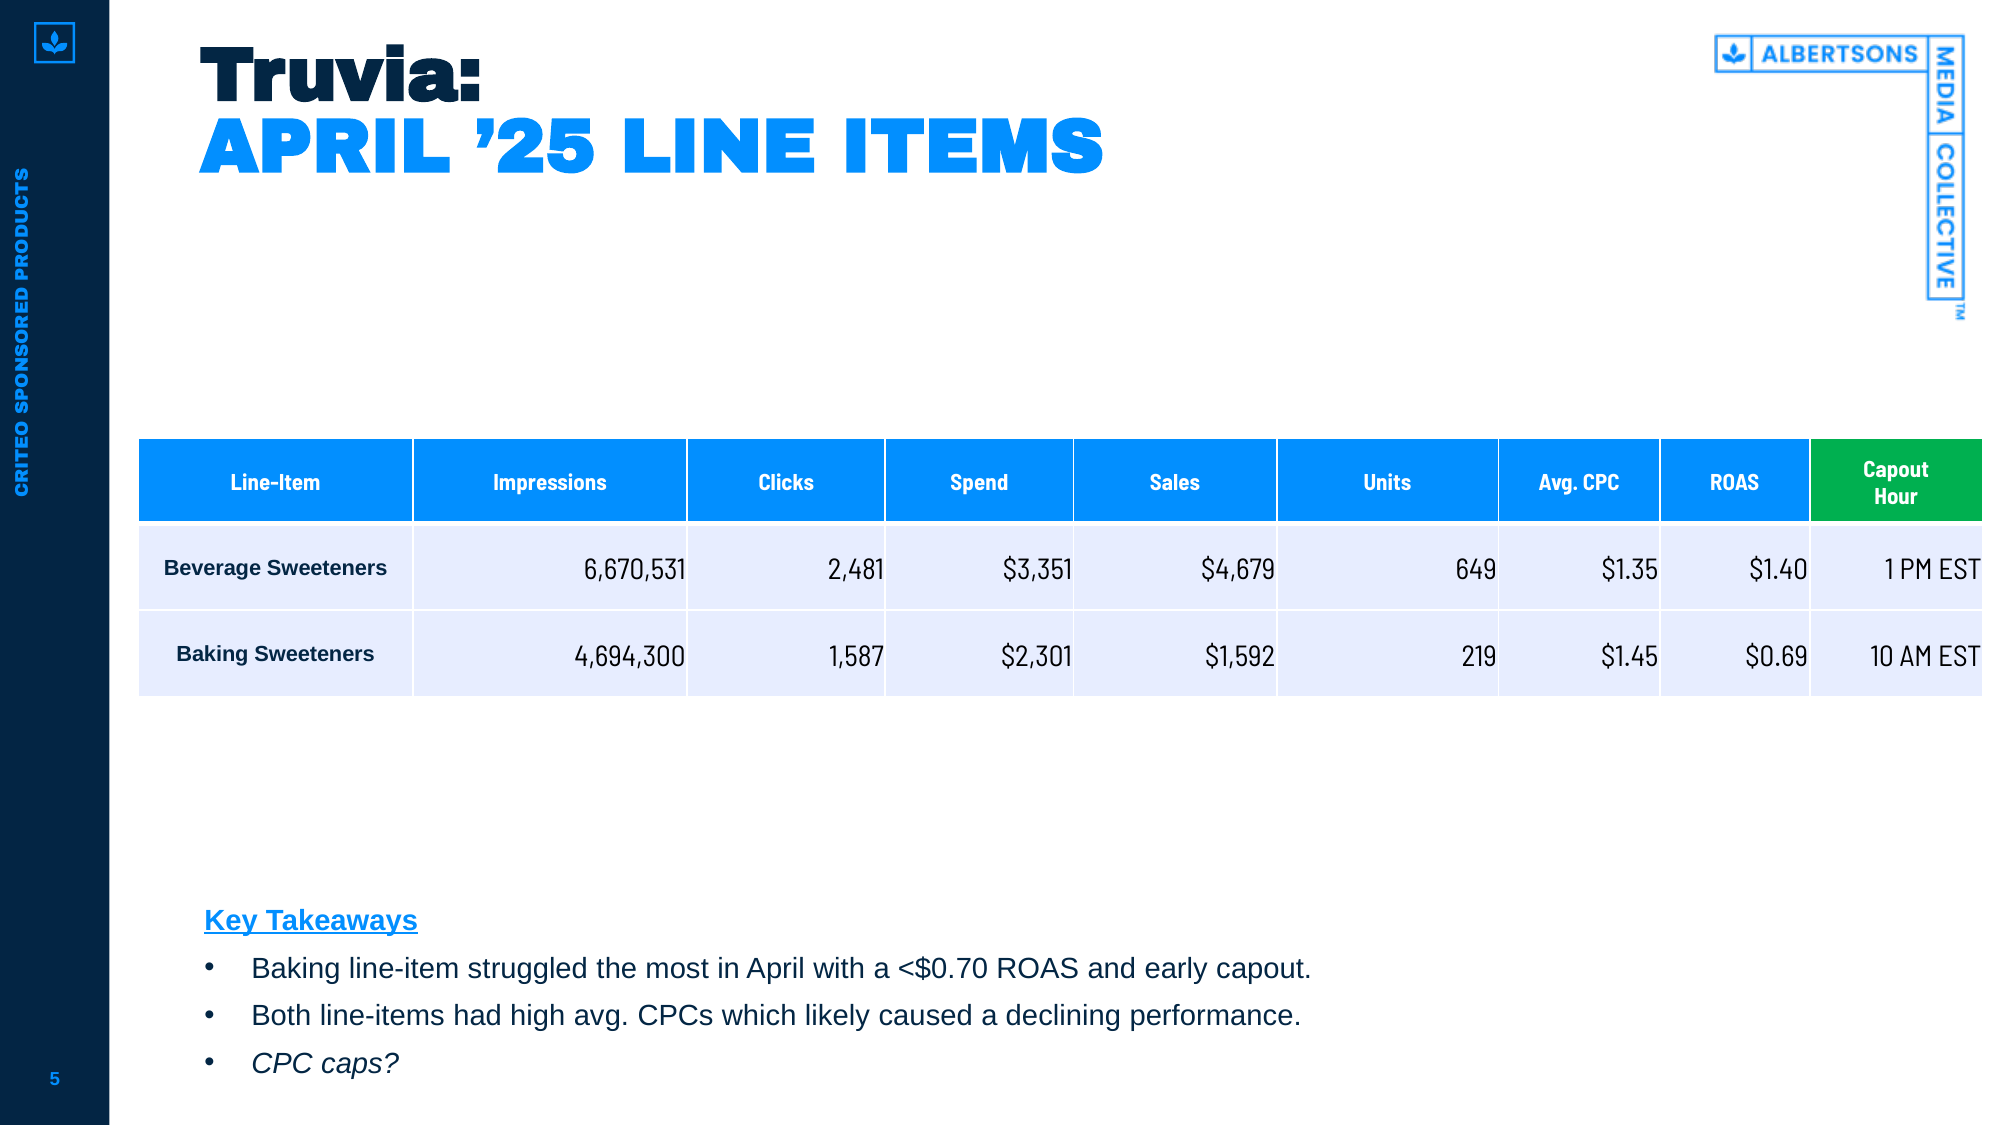

# Truvia: APRIL ’25 LINE ITEMS
Criteo sponsored products

| Line-Item | Impressions | Clicks | Spend | Sales | Units | Avg. CPC | ROAS | Capout Hour |
| --- | --- | --- | --- | --- | --- | --- | --- | --- |
| Beverage Sweeteners | 6,670,531 | 2,481 | $3,351 | $4,679 | 649 | $1.35 | $1.40 | 1 PM EST |
| Baking Sweeteners | 4,694,300 | 1,587 | $2,301 | $1,592 | 219 | $1.45 | $0.69 | 10 AM EST |
Key Takeaways
Baking line-item struggled the most in April with a <$0.70 ROAS and early capout.
Both line-items had high avg. CPCs which likely caused a declining performance.
CPC caps?